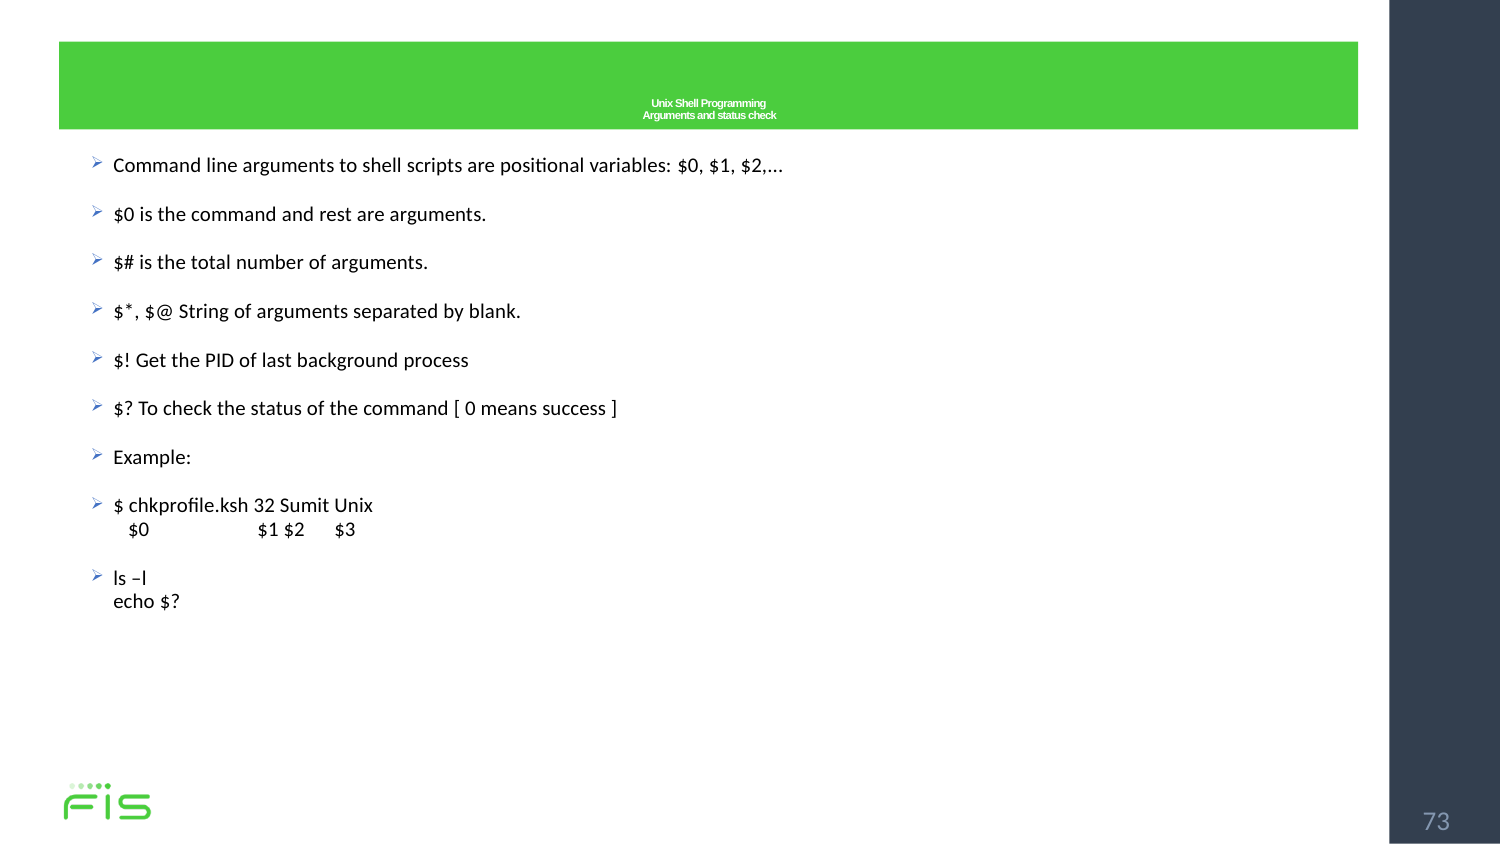

# Unix Shell Programming Arguments and status check
Command line arguments to shell scripts are positional variables: $0, $1, $2,...
$0 is the command and rest are arguments.
$# is the total number of arguments.
$*, $@ String of arguments separated by blank.
$! Get the PID of last background process
$? To check the status of the command [ 0 means success ]
Example:
$ chkprofile.ksh 32 Sumit Unix
   $0                      $1 $2      $3
ls –l
echo $?

73